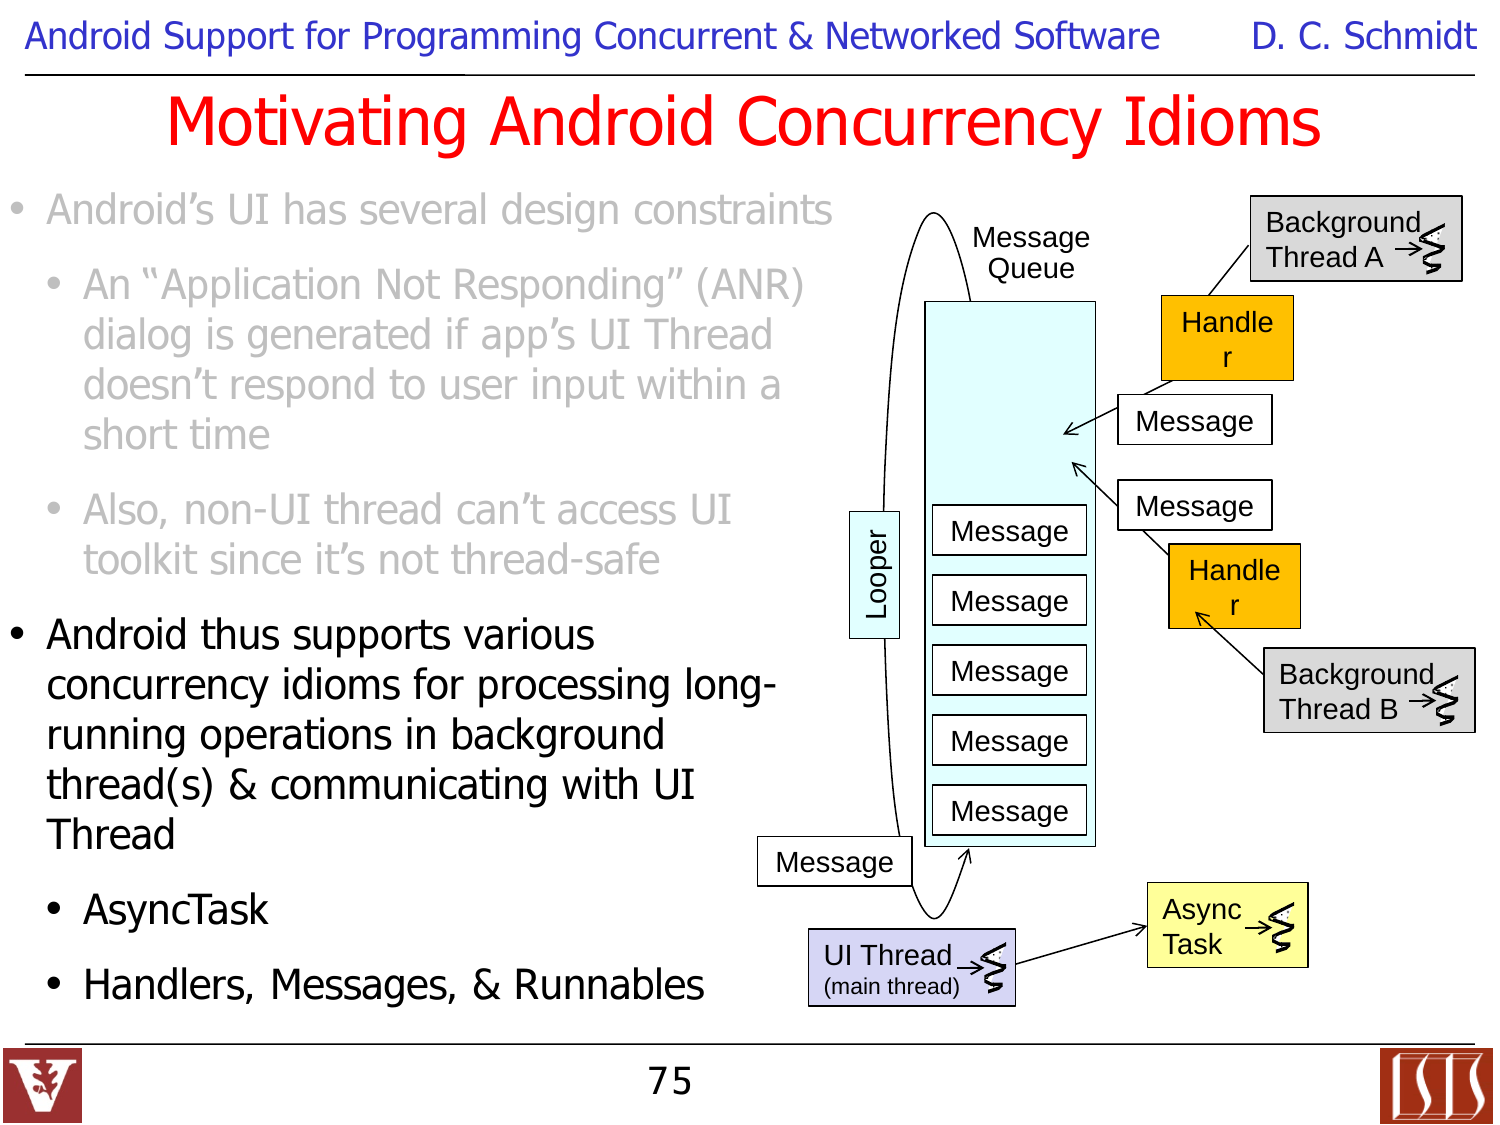

# Motivating Android Concurrency Idioms
Android’s UI has several design constraints
An “Application Not Responding” (ANR) dialog is generated if app’s UI Thread doesn’t respond to user input within a short time
Also, non-UI thread can’t access UI toolkit since it’s not thread-safe
Android thus supports various
concurrency idioms for processing long-running operations in background thread(s) & communicating with UI Thread
AsyncTask
Handlers, Messages, & Runnables

Background
Thread A

Message Queue

Handler
Message
Message
Message
Looper
Handler
Message
Message
Background
Thread B

Message
Message
Message
Async
Task

UI Thread
(main thread)